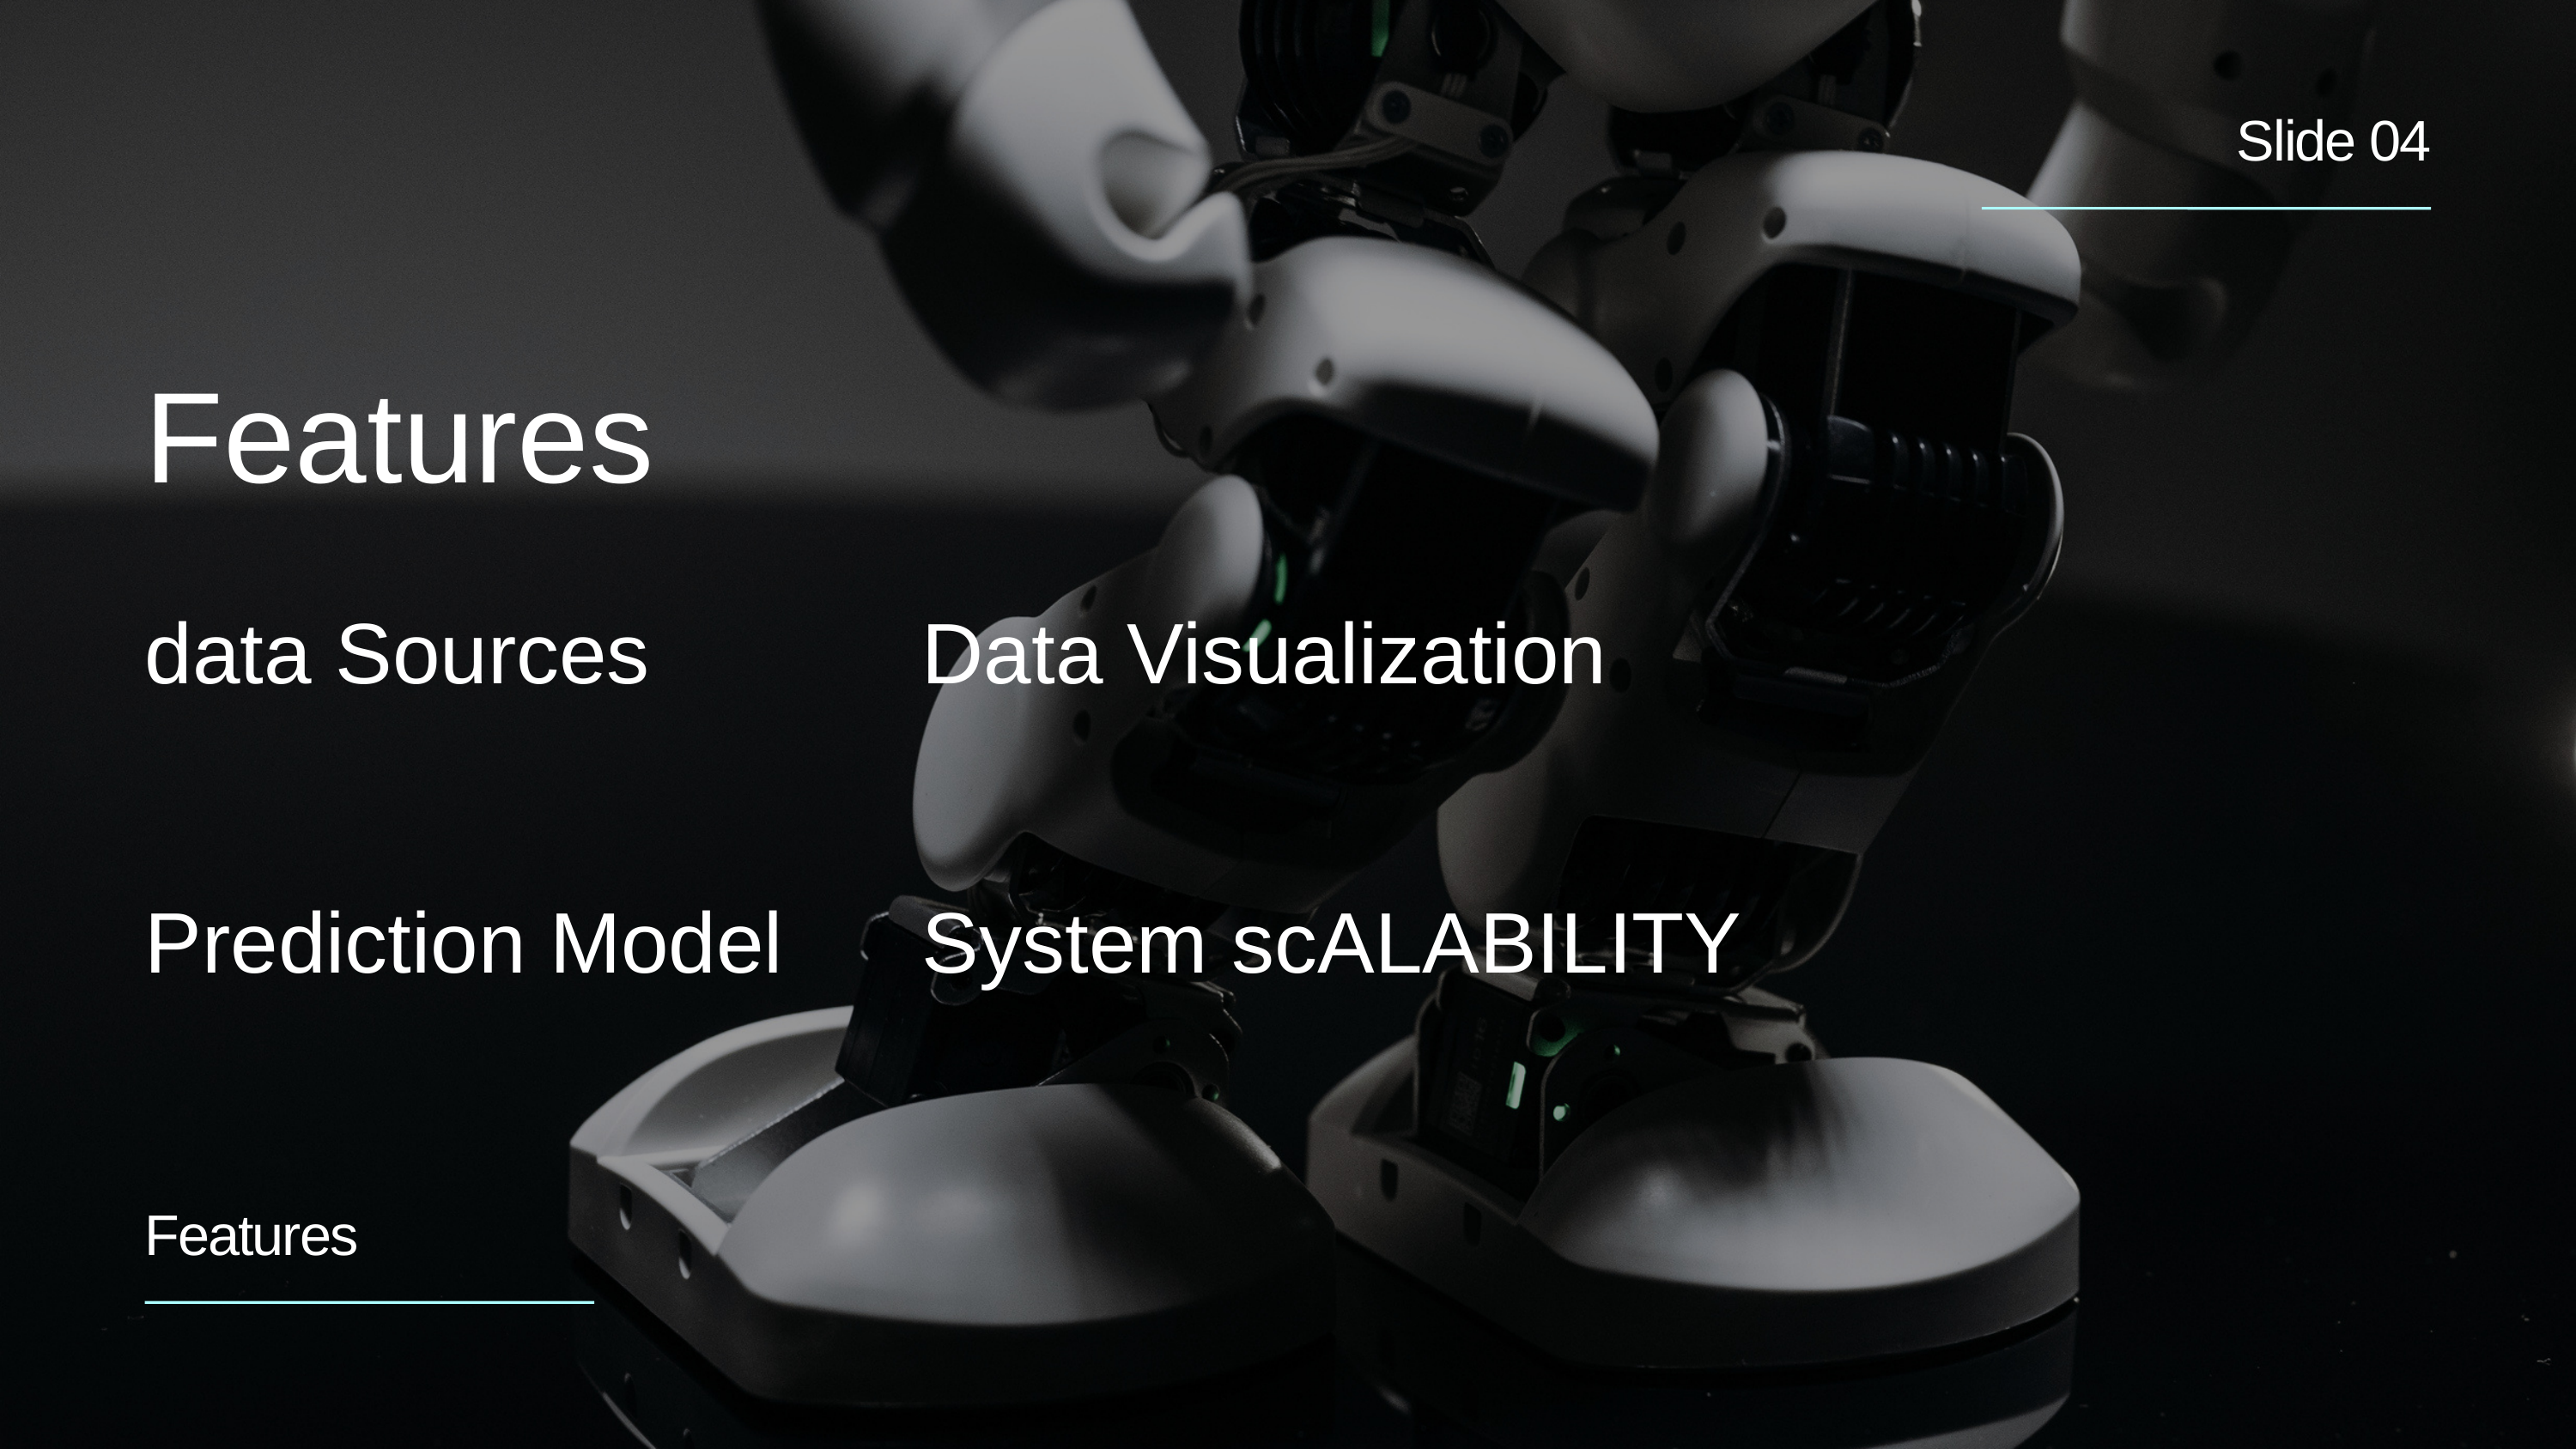

Slide 04

Features
data Sources
Data Visualization
Prediction Model
System scALABILITY
Features